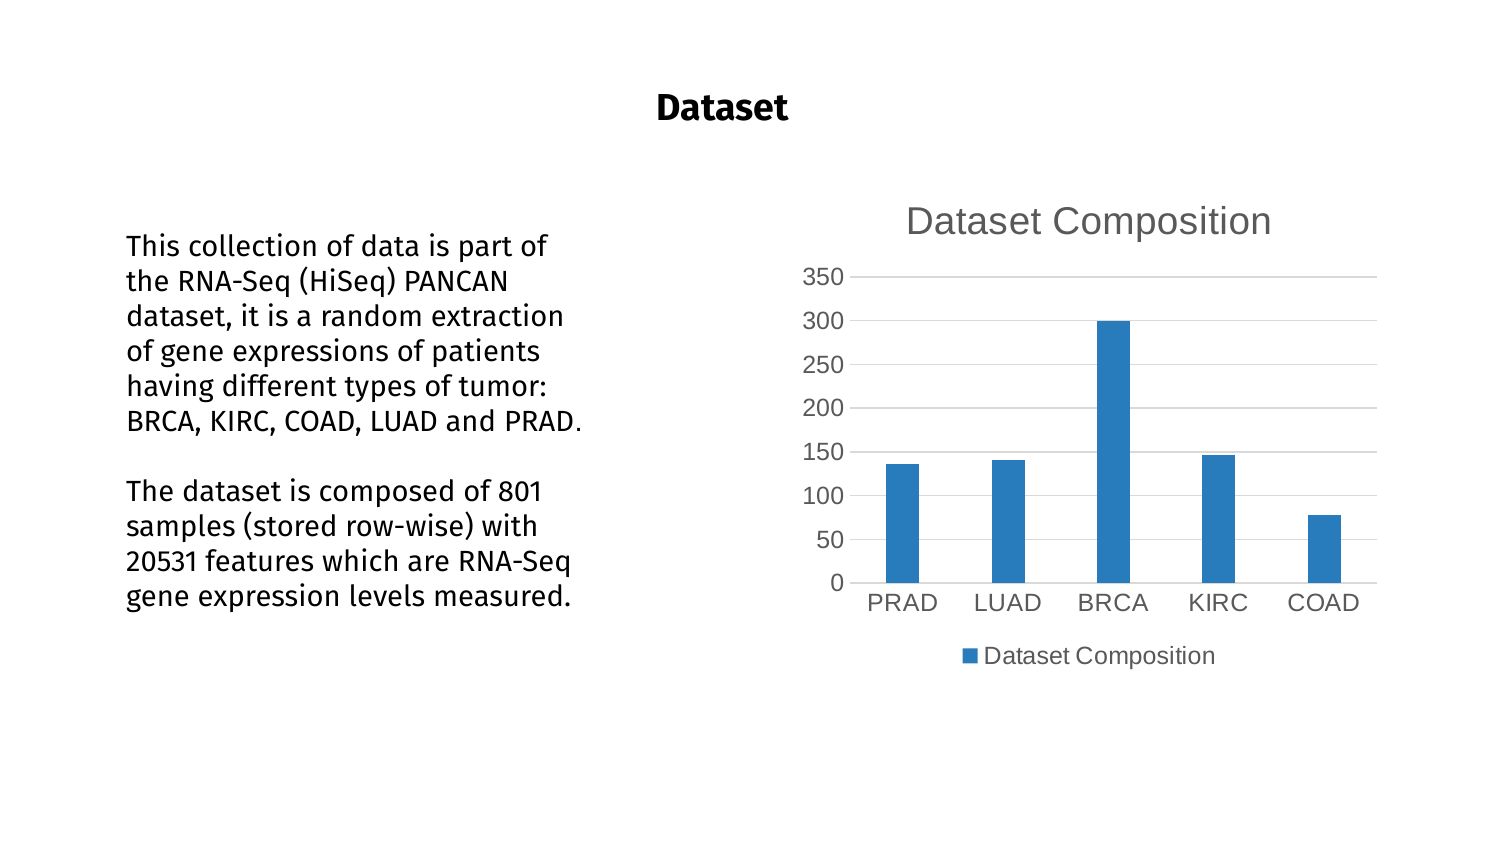

# Dataset

### Chart: Dataset Composition

| Category | Dataset Composition |
|---|---|
| PRAD | 136.0 |
| LUAD | 141.0 |
| BRCA | 300.0 |
| KIRC | 146.0 |
| COAD | 78.0 |
This collection of data is part of the RNA-Seq (HiSeq) PANCAN dataset, it is a random extraction of gene expressions of patients having different types of tumor: BRCA, KIRC, COAD, LUAD and PRAD.

The dataset is composed of 801 samples (stored row-wise) with 20531 features which are RNA-Seq gene expression levels measured.